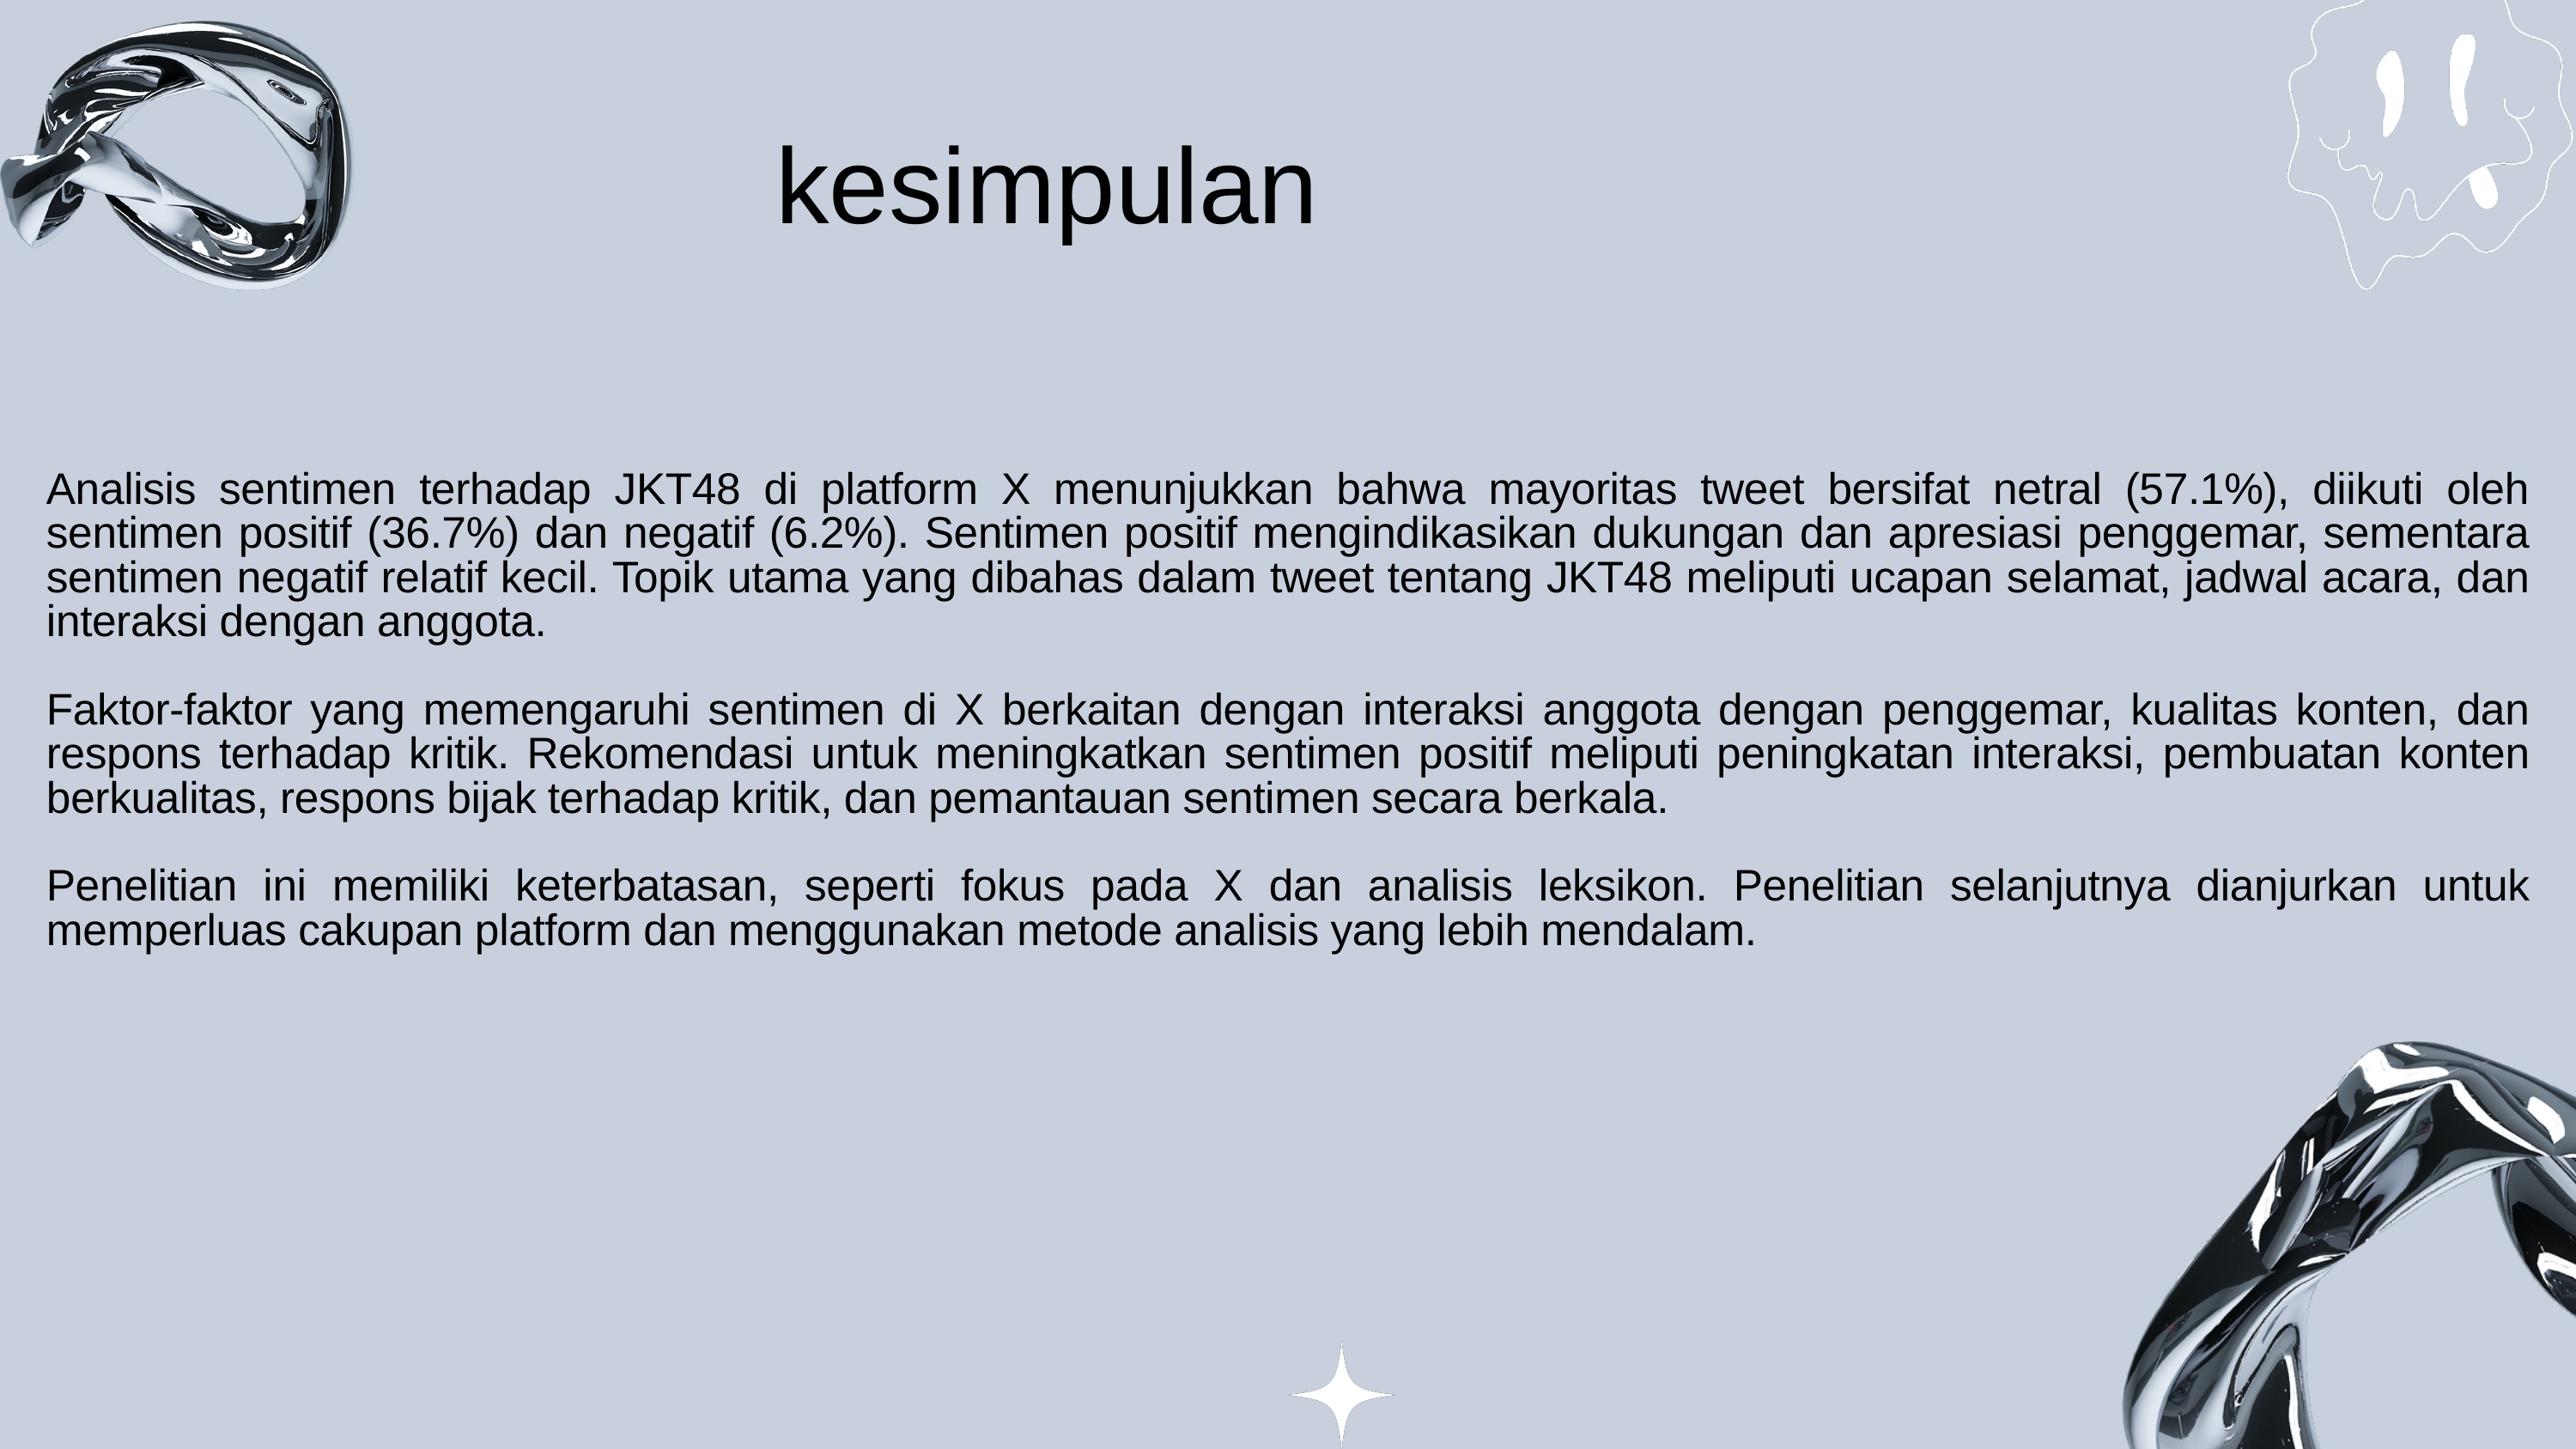

kesimpulan
Analisis sentimen terhadap JKT48 di platform X menunjukkan bahwa mayoritas tweet bersifat netral (57.1%), diikuti oleh sentimen positif (36.7%) dan negatif (6.2%). Sentimen positif mengindikasikan dukungan dan apresiasi penggemar, sementara sentimen negatif relatif kecil. Topik utama yang dibahas dalam tweet tentang JKT48 meliputi ucapan selamat, jadwal acara, dan interaksi dengan anggota.

Faktor-faktor yang memengaruhi sentimen di X berkaitan dengan interaksi anggota dengan penggemar, kualitas konten, dan respons terhadap kritik. Rekomendasi untuk meningkatkan sentimen positif meliputi peningkatan interaksi, pembuatan konten berkualitas, respons bijak terhadap kritik, dan pemantauan sentimen secara berkala.

Penelitian ini memiliki keterbatasan, seperti fokus pada X dan analisis leksikon. Penelitian selanjutnya dianjurkan untuk memperluas cakupan platform dan menggunakan metode analisis yang lebih mendalam.